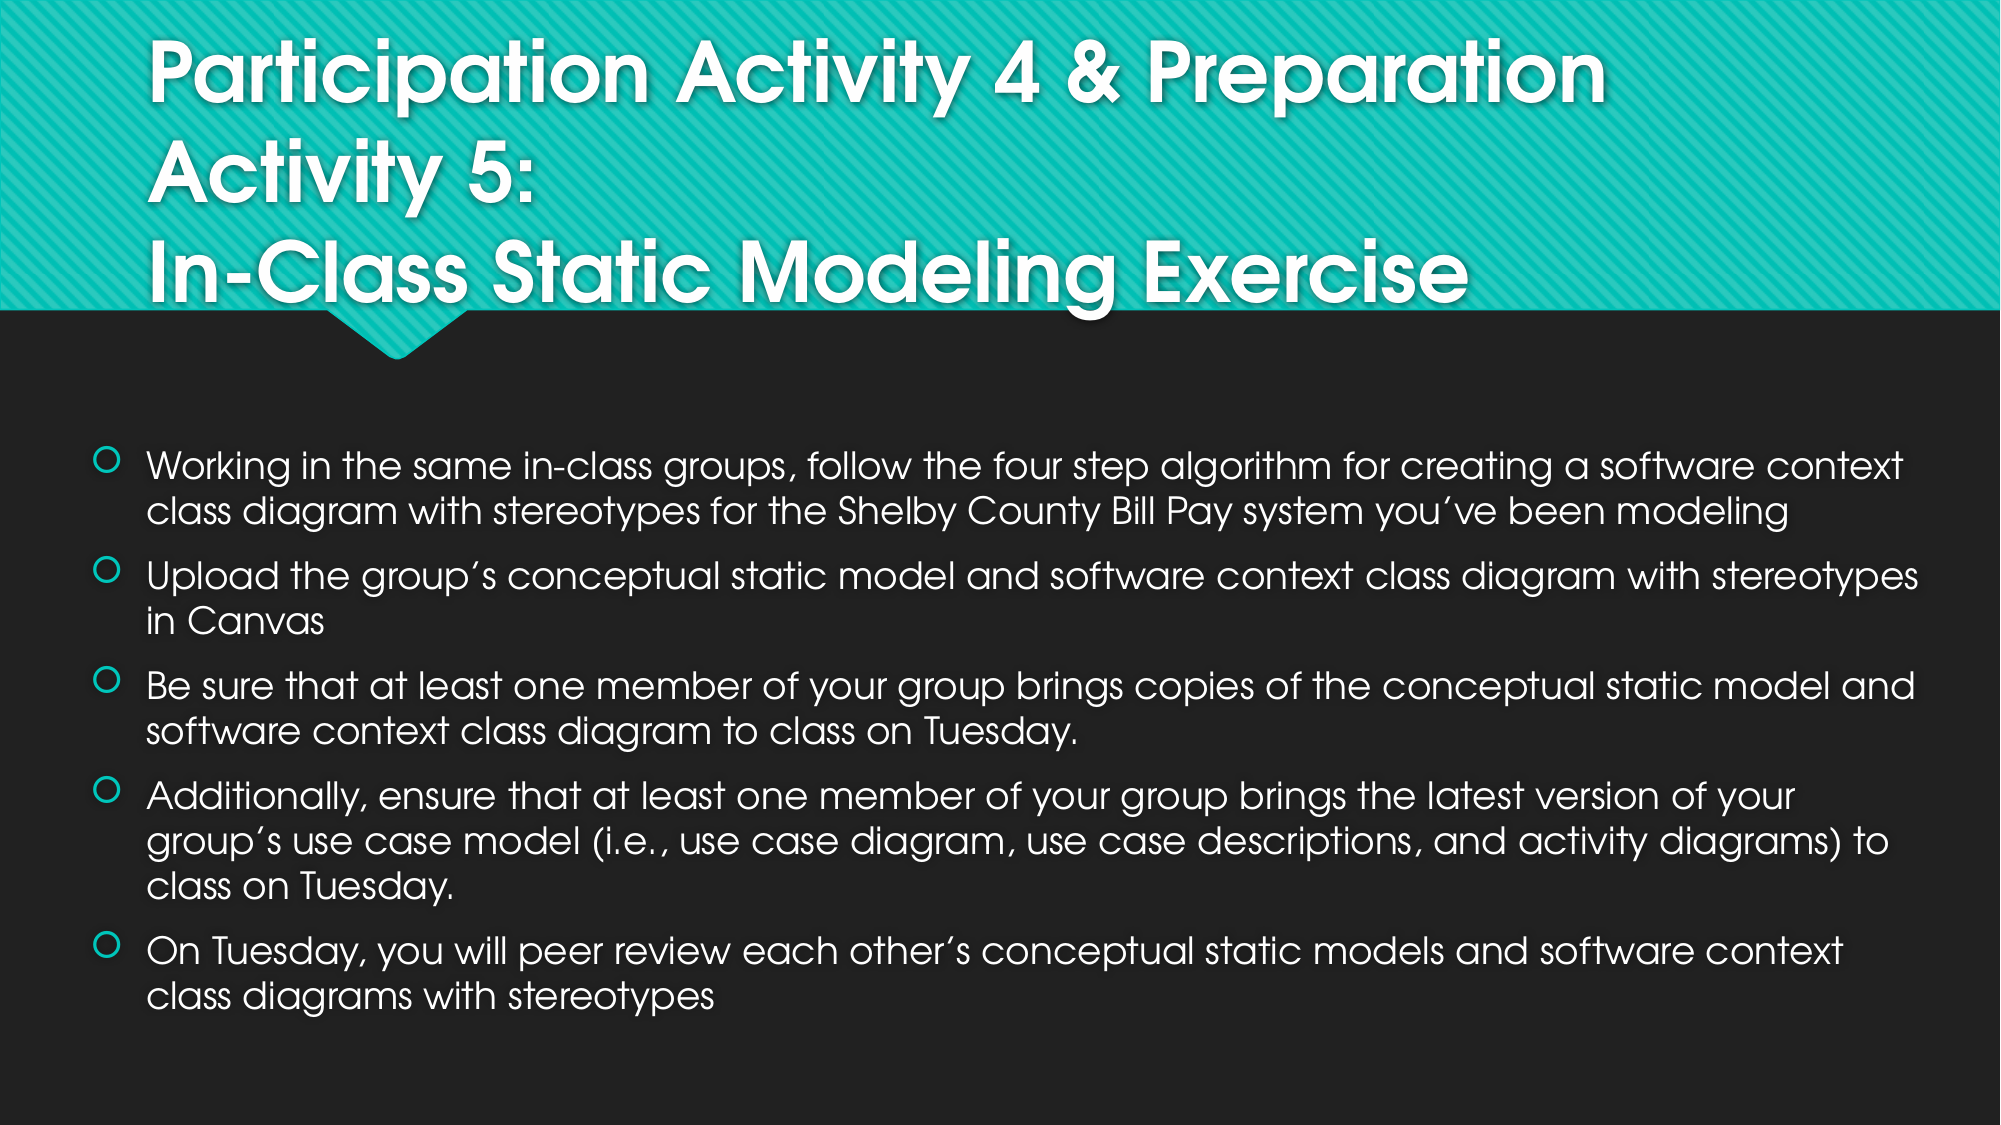

# Participation Activity 4 & Preparation Activity 5: In-Class Static Modeling Exercise
Working in the same in-class groups, follow the four step algorithm for creating a software context class diagram with stereotypes for the Shelby County Bill Pay system you’ve been modeling
Upload the group’s conceptual static model and software context class diagram with stereotypes in Canvas
Be sure that at least one member of your group brings copies of the conceptual static model and software context class diagram to class on Tuesday.
Additionally, ensure that at least one member of your group brings the latest version of your group’s use case model (i.e., use case diagram, use case descriptions, and activity diagrams) to class on Tuesday.
On Tuesday, you will peer review each other’s conceptual static models and software context class diagrams with stereotypes